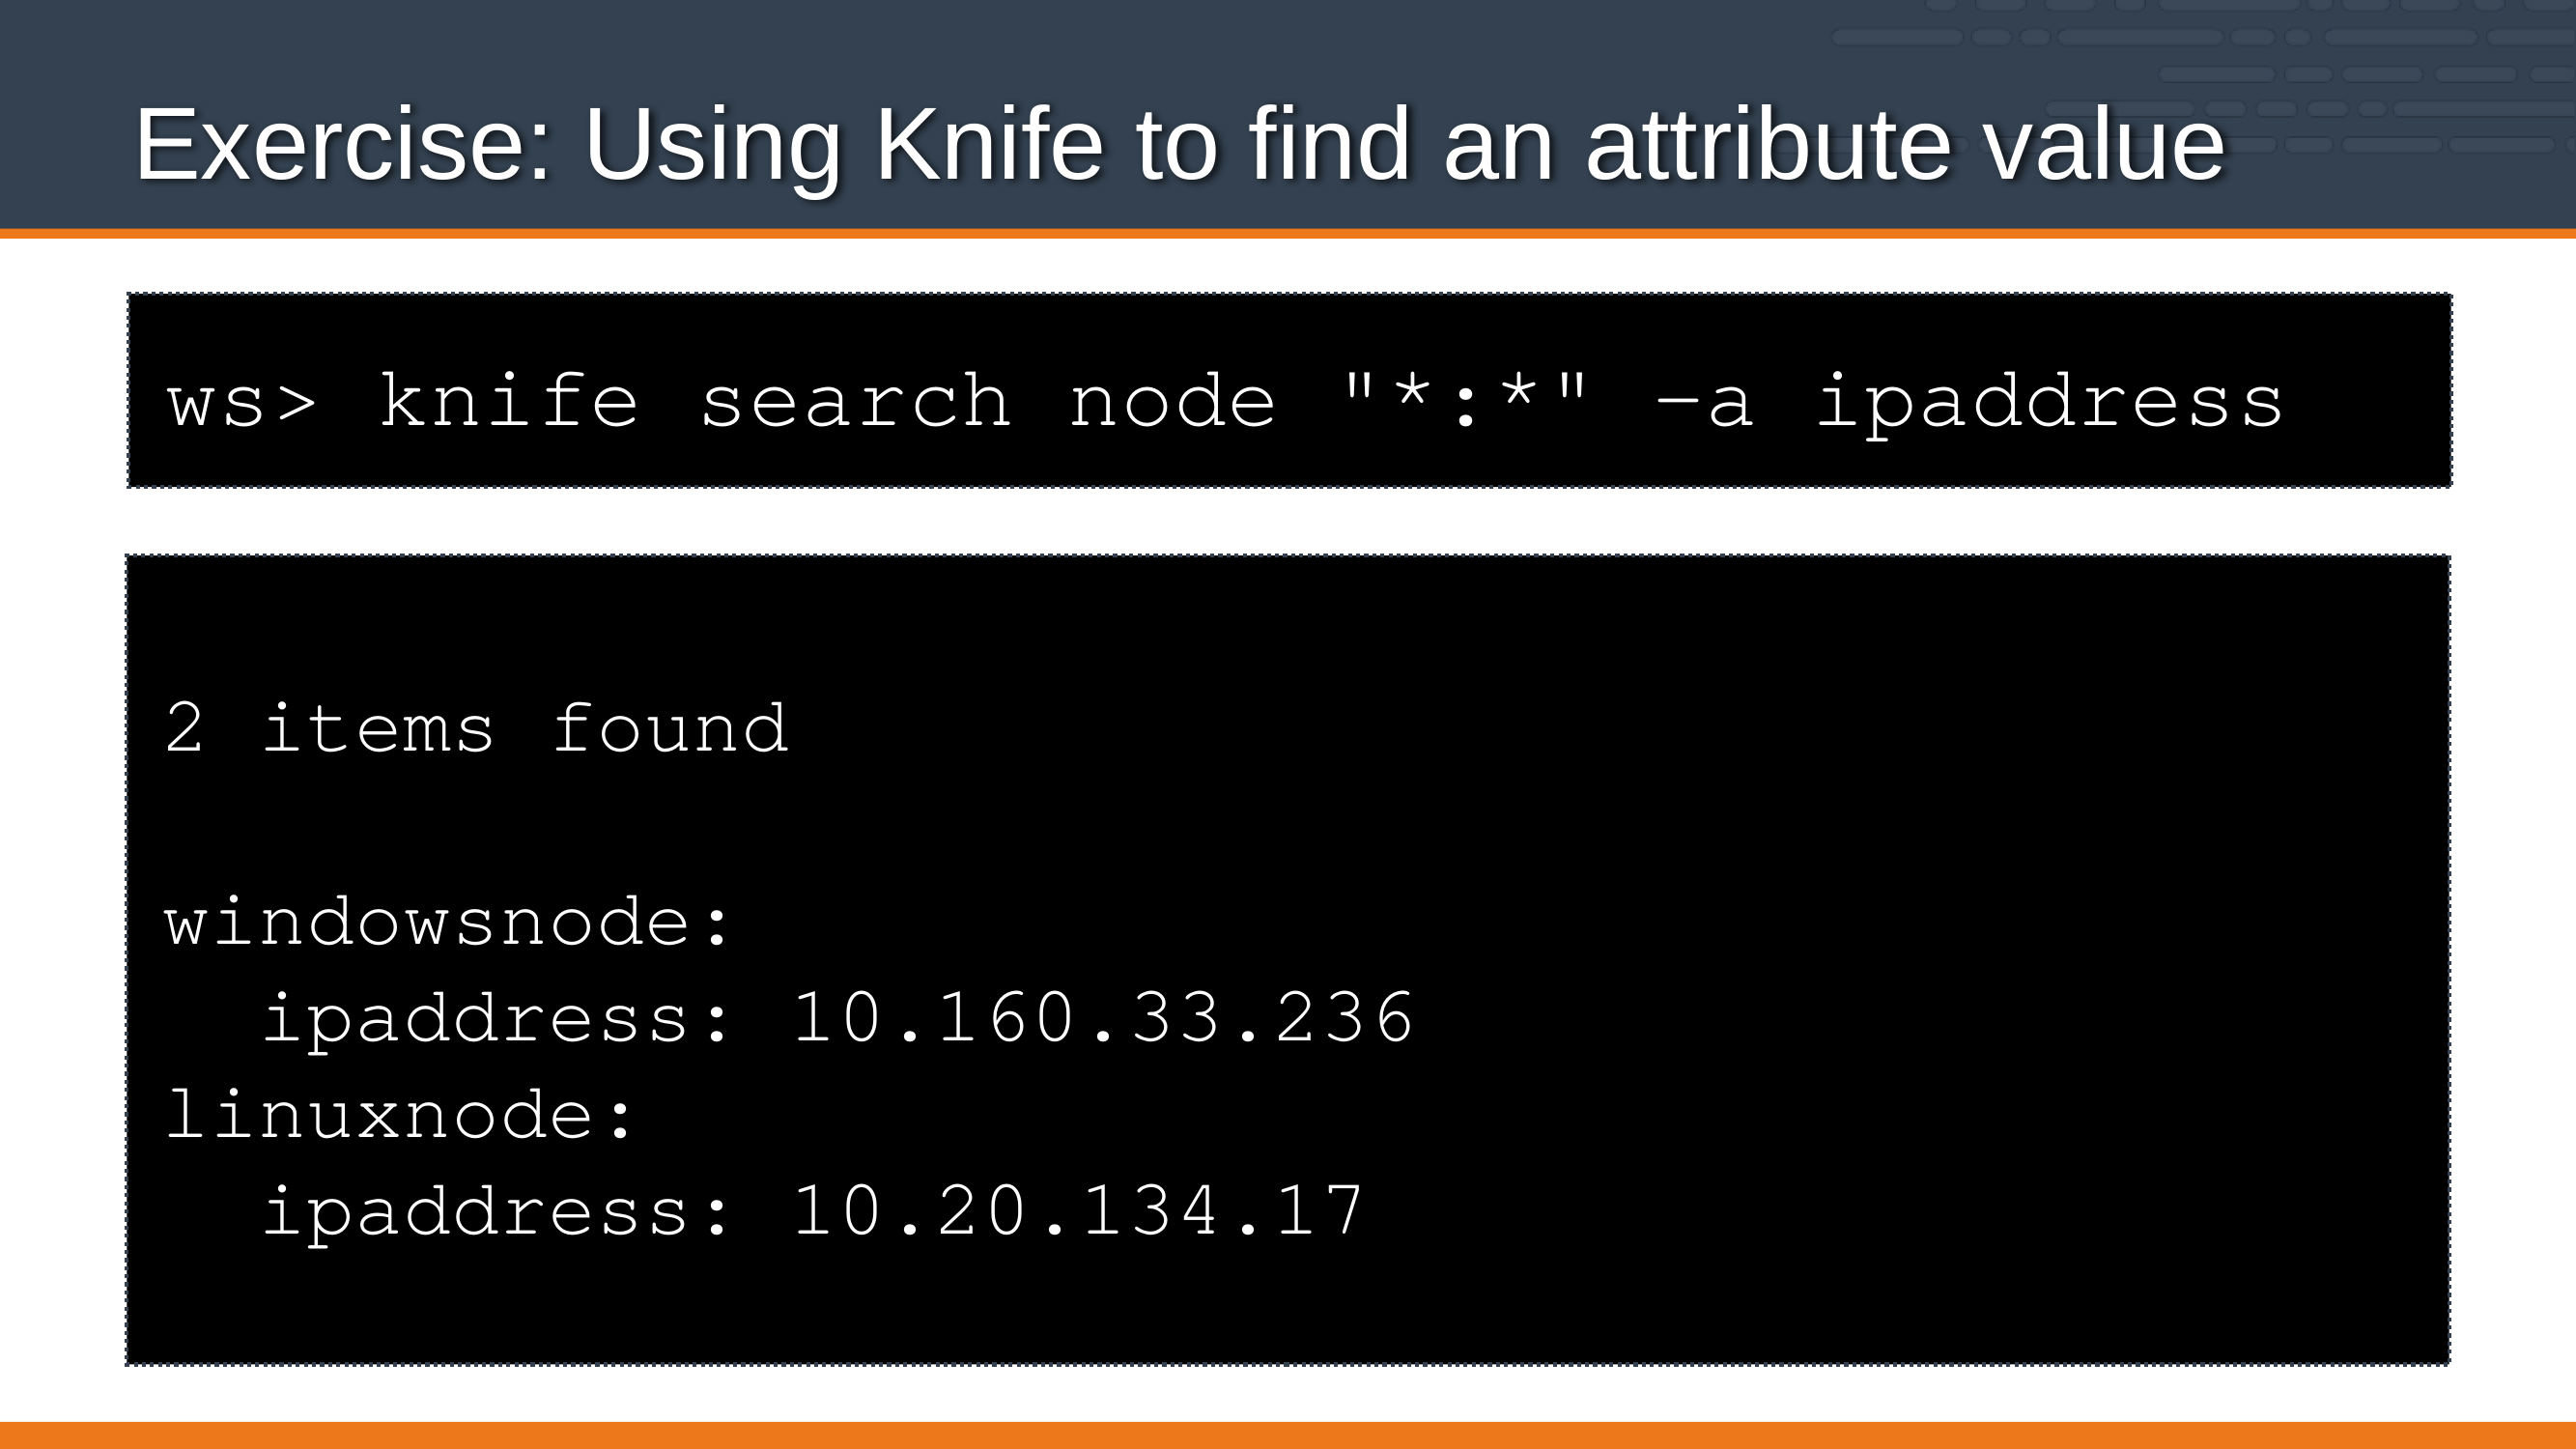

# Exercise: Using Knife to find an attribute value
ws> knife search node "*:*" -a ipaddress
2 items found

windowsnode:
  ipaddress: 10.160.33.236
linuxnode:
  ipaddress: 10.20.134.17